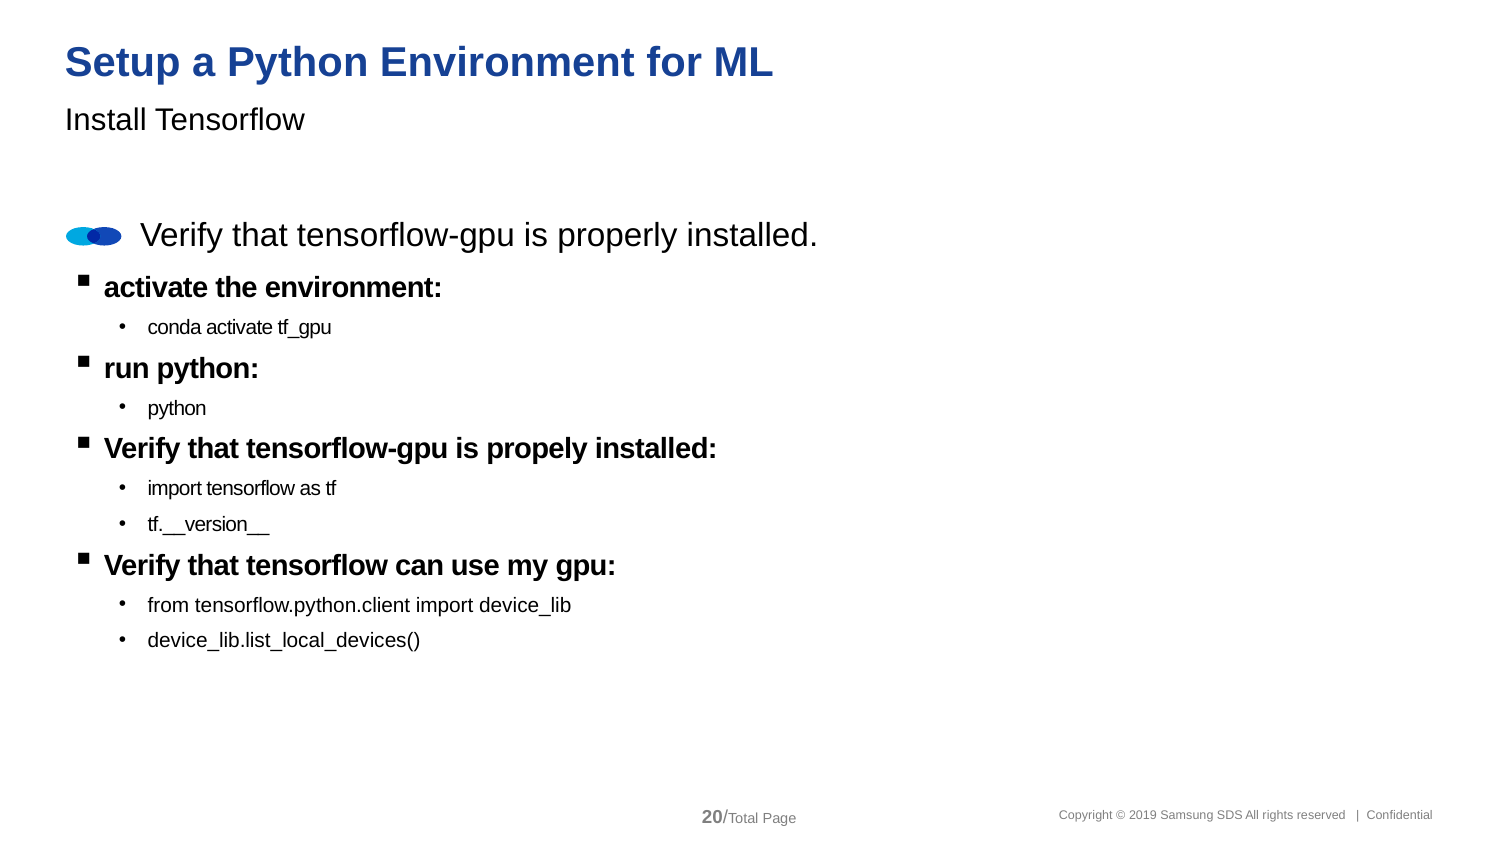

# Setup a Python Environment for ML
Install Tensorflow
Verify that tensorflow-gpu is properly installed.

activate the environment:
conda activate tf_gpu
run python:
python
Verify that tensorflow-gpu is propely installed:
import tensorflow as tf
tf.__version__
Verify that tensorflow can use my gpu:
from tensorflow.python.client import device_lib
device_lib.list_local_devices()